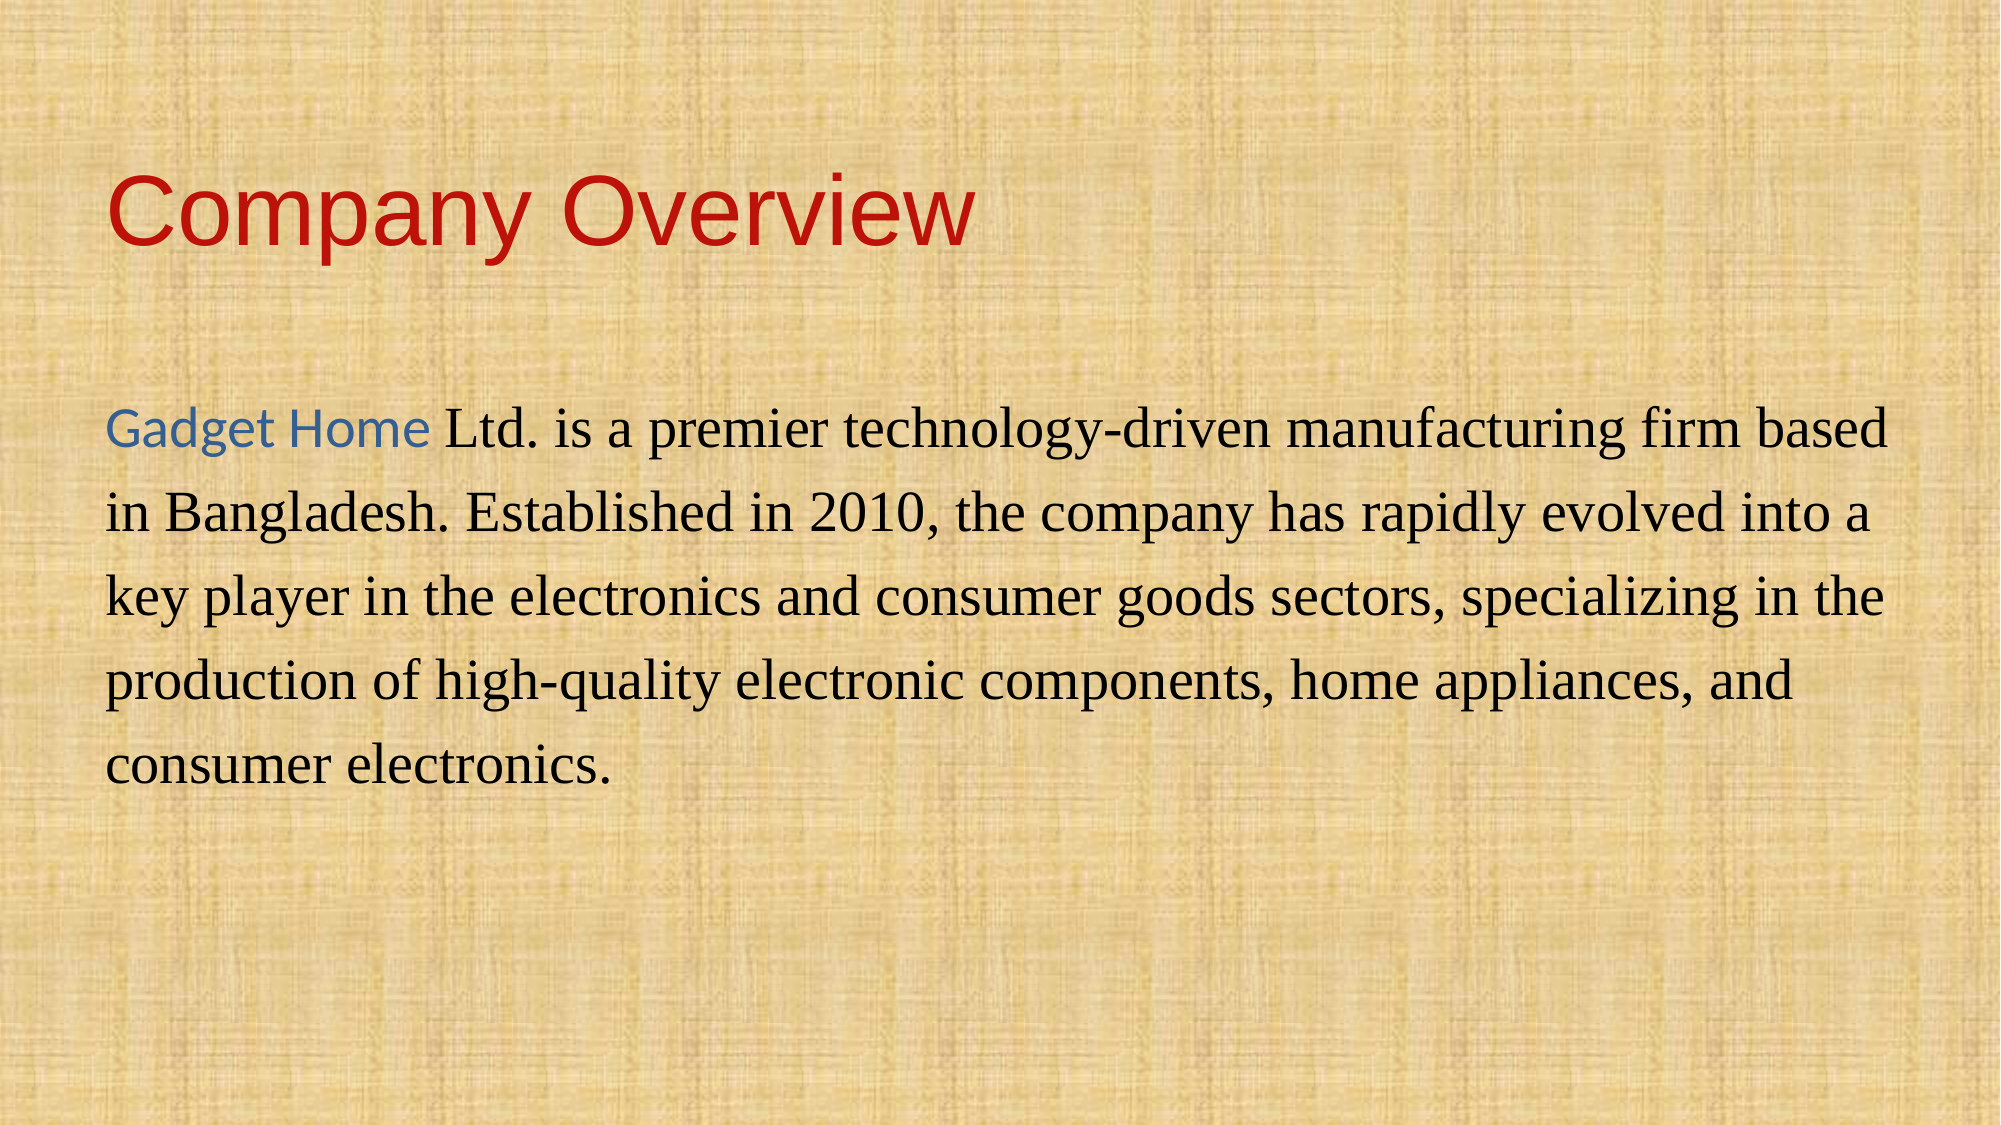

# Company Overview
Gadget Home Ltd. is a premier technology-driven manufacturing firm based in Bangladesh. Established in 2010, the company has rapidly evolved into a key player in the electronics and consumer goods sectors, specializing in the production of high-quality electronic components, home appliances, and consumer electronics.